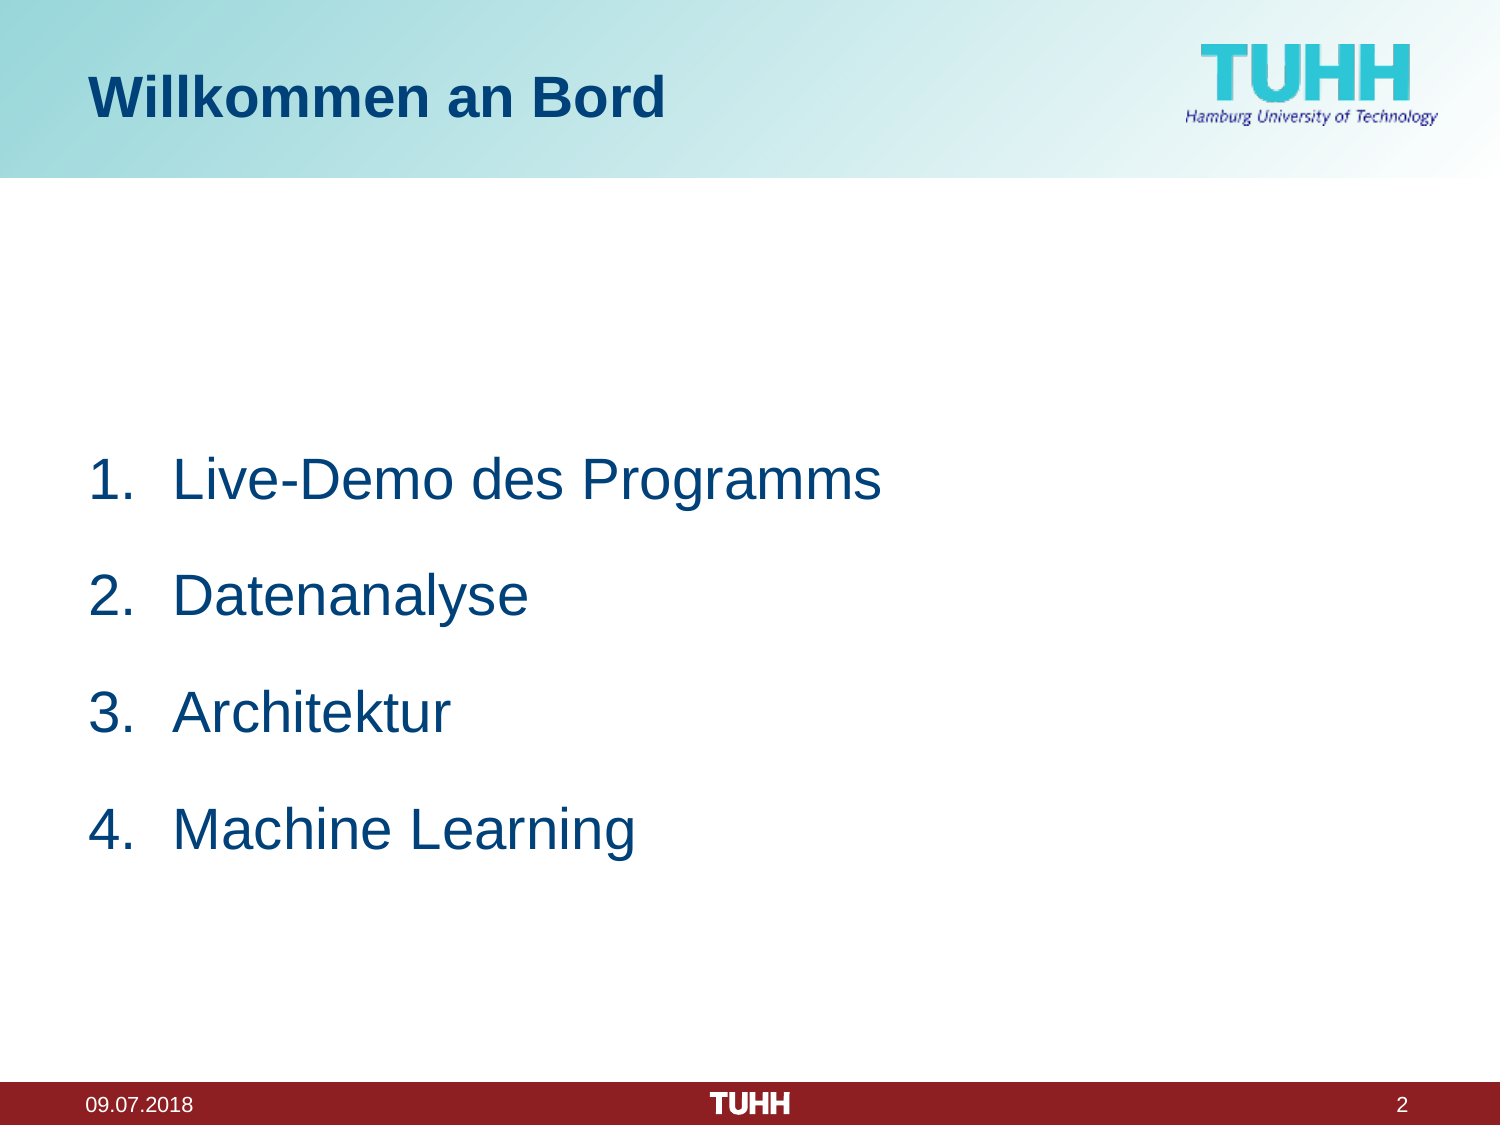

Willkommen an Bord
Live-Demo des Programms
Datenanalyse
Architektur
Machine Learning